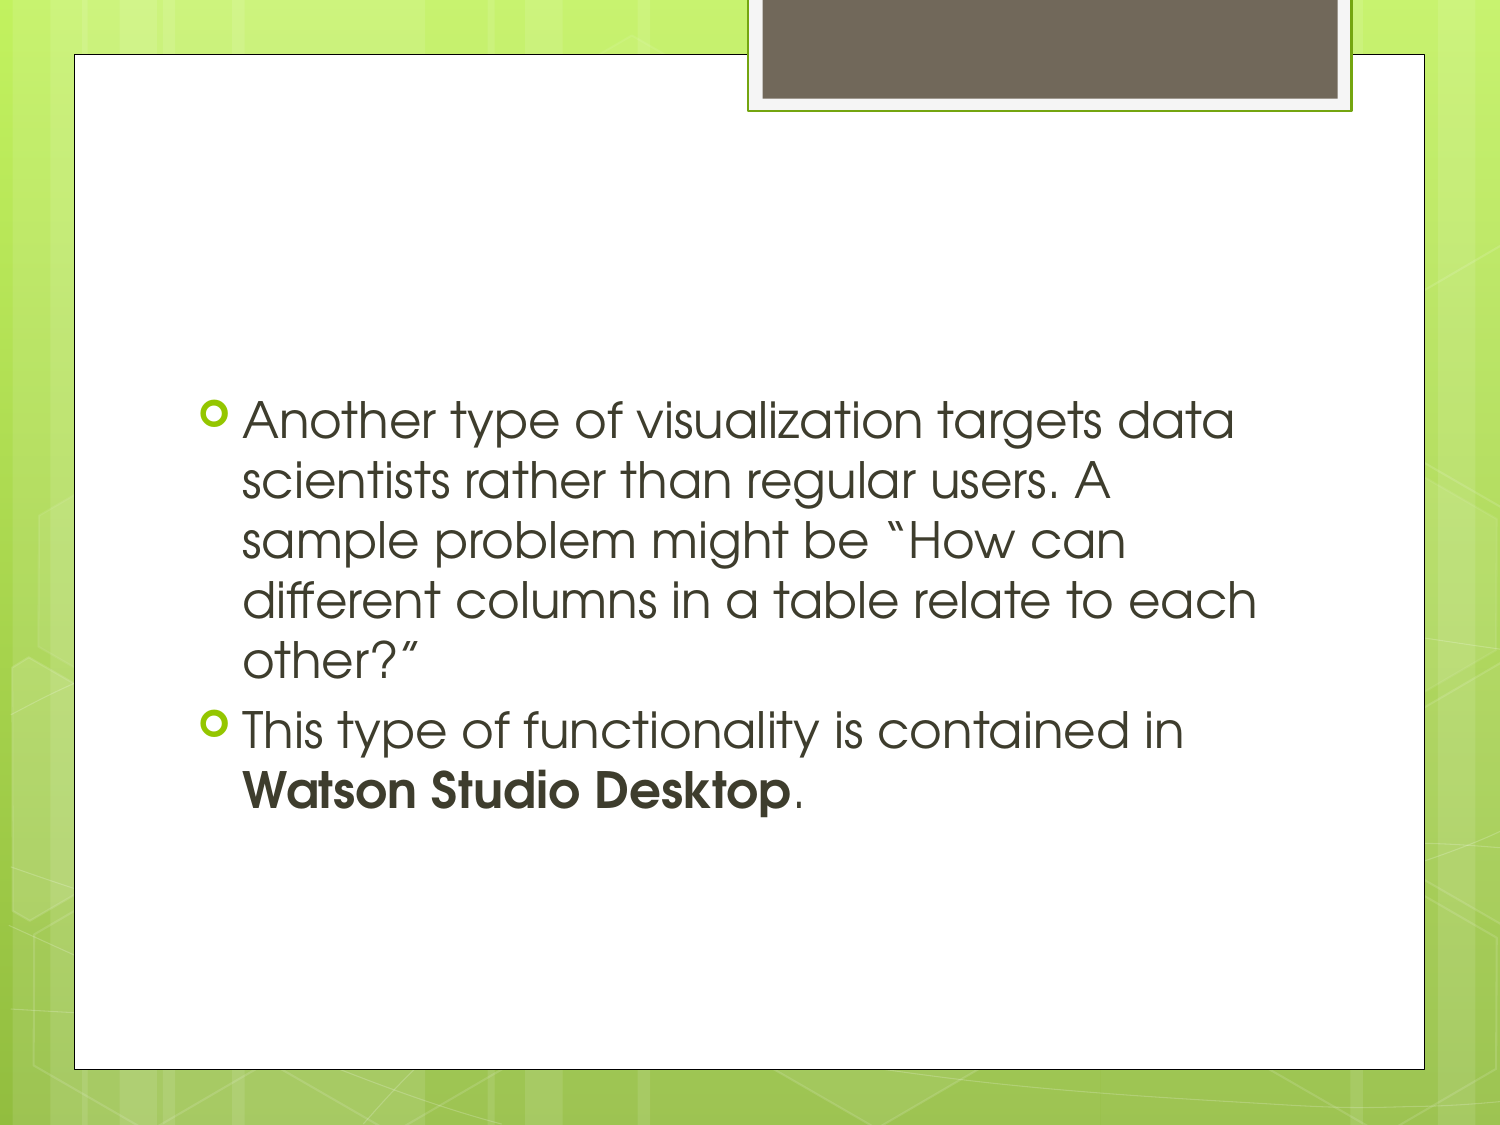

#
Another type of visualization targets data scientists rather than regular users. A sample problem might be “How can different columns in a table relate to each other?”
This type of functionality is contained in Watson Studio Desktop.